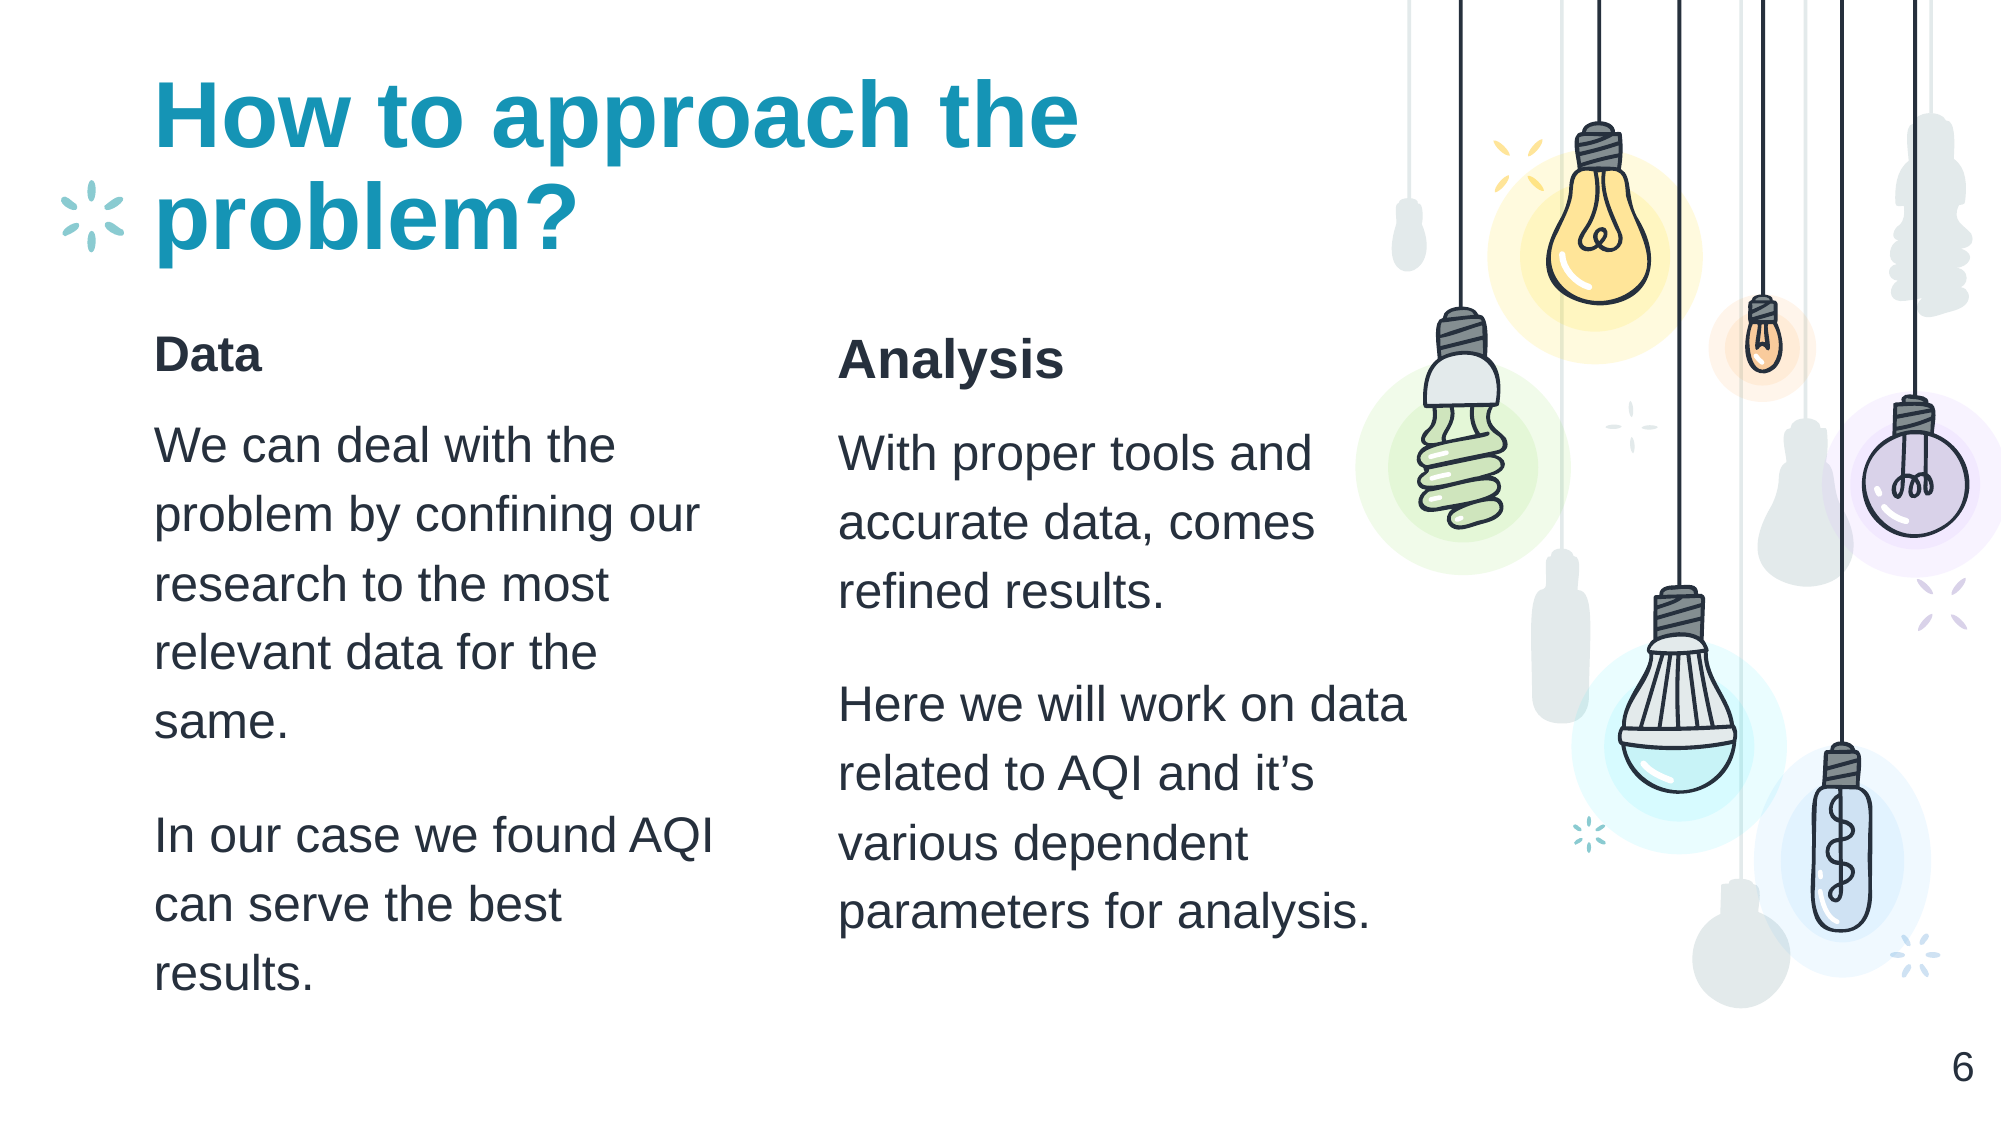

# How to approach the problem?
Data
We can deal with the problem by confining our research to the most relevant data for the same.
In our case we found AQI can serve the best results.
Analysis
With proper tools and accurate data, comes refined results.
Here we will work on data related to AQI and it’s various dependent parameters for analysis.
6